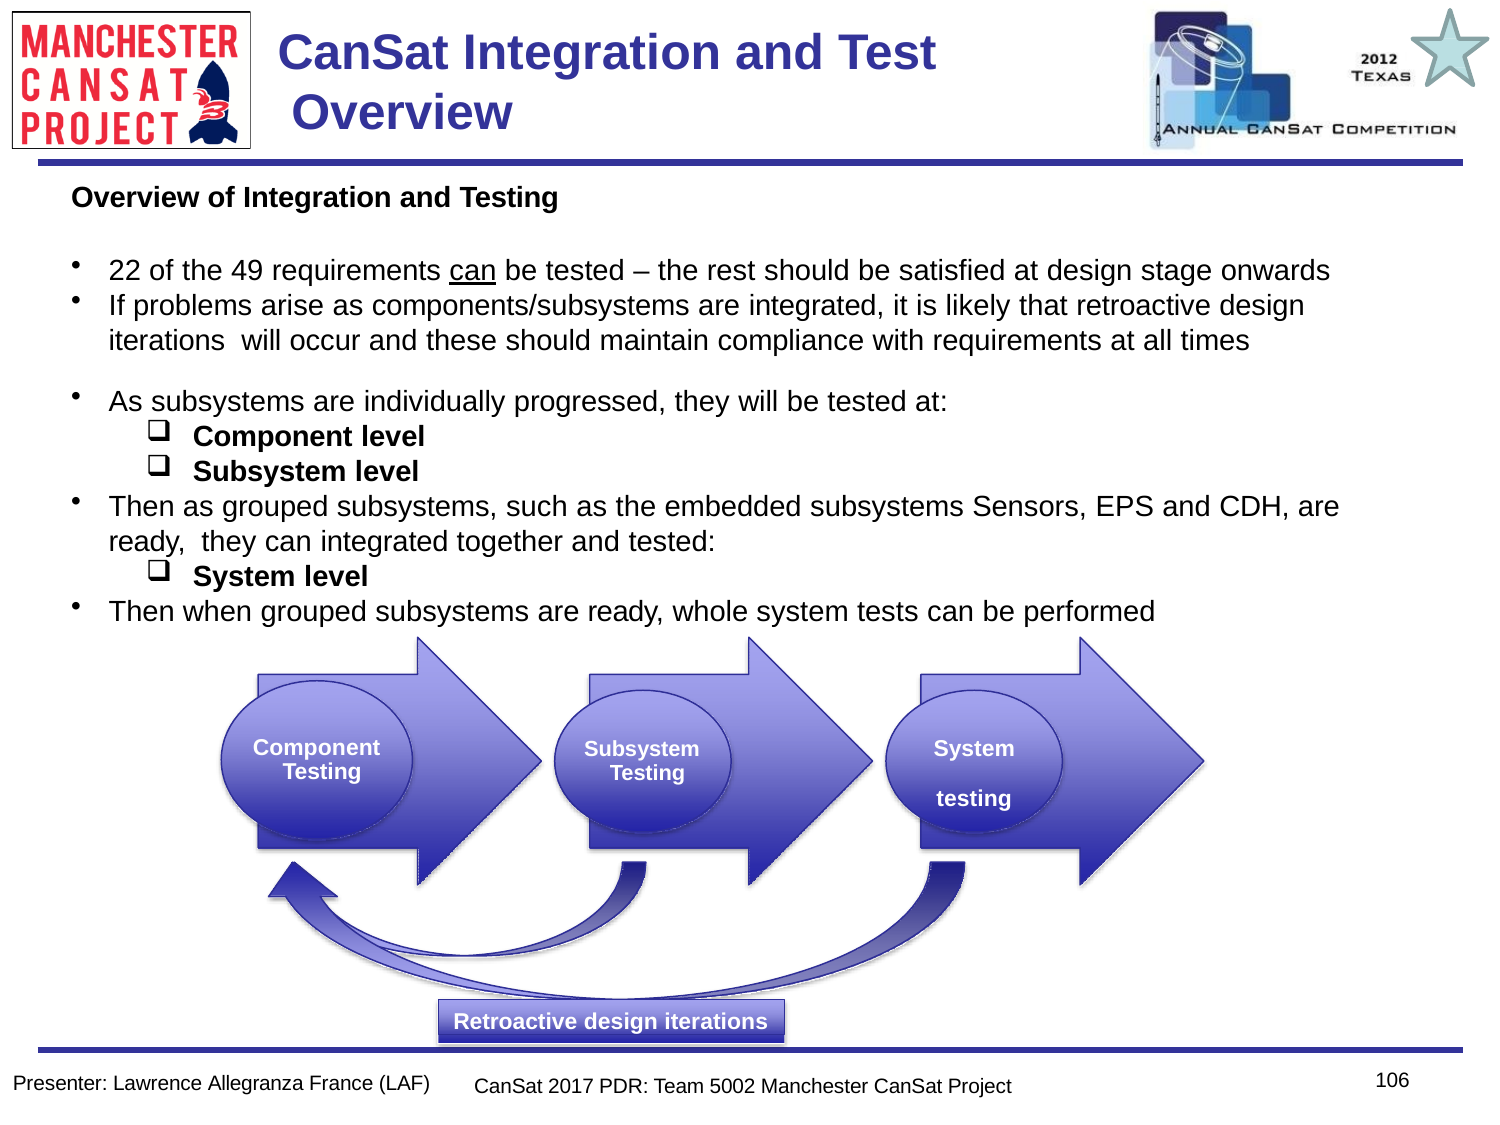

# CanSat Integration and Test  Overview

Team Logo
Here
(If You Want)

Overview of Integration and Testing

22 of the 49 requirements can be tested – the rest should be satisfied at design stage onwards
If problems arise as components/subsystems are integrated, it is likely that retroactive design iterations  will occur and these should maintain compliance with requirements at all times
As subsystems are individually progressed, they will be tested at:
Component level
Subsystem level
Then as grouped subsystems, such as the embedded subsystems Sensors, EPS and CDH, are ready,  they can integrated together and tested:
System level
Then when grouped subsystems are ready, whole system tests can be performed

Component  Testing
System  testing
Subsystem  Testing

Retroactive design iterations
106
Presenter: Lawrence Allegranza France (LAF)
CanSat 2017 PDR: Team 5002 Manchester CanSat Project